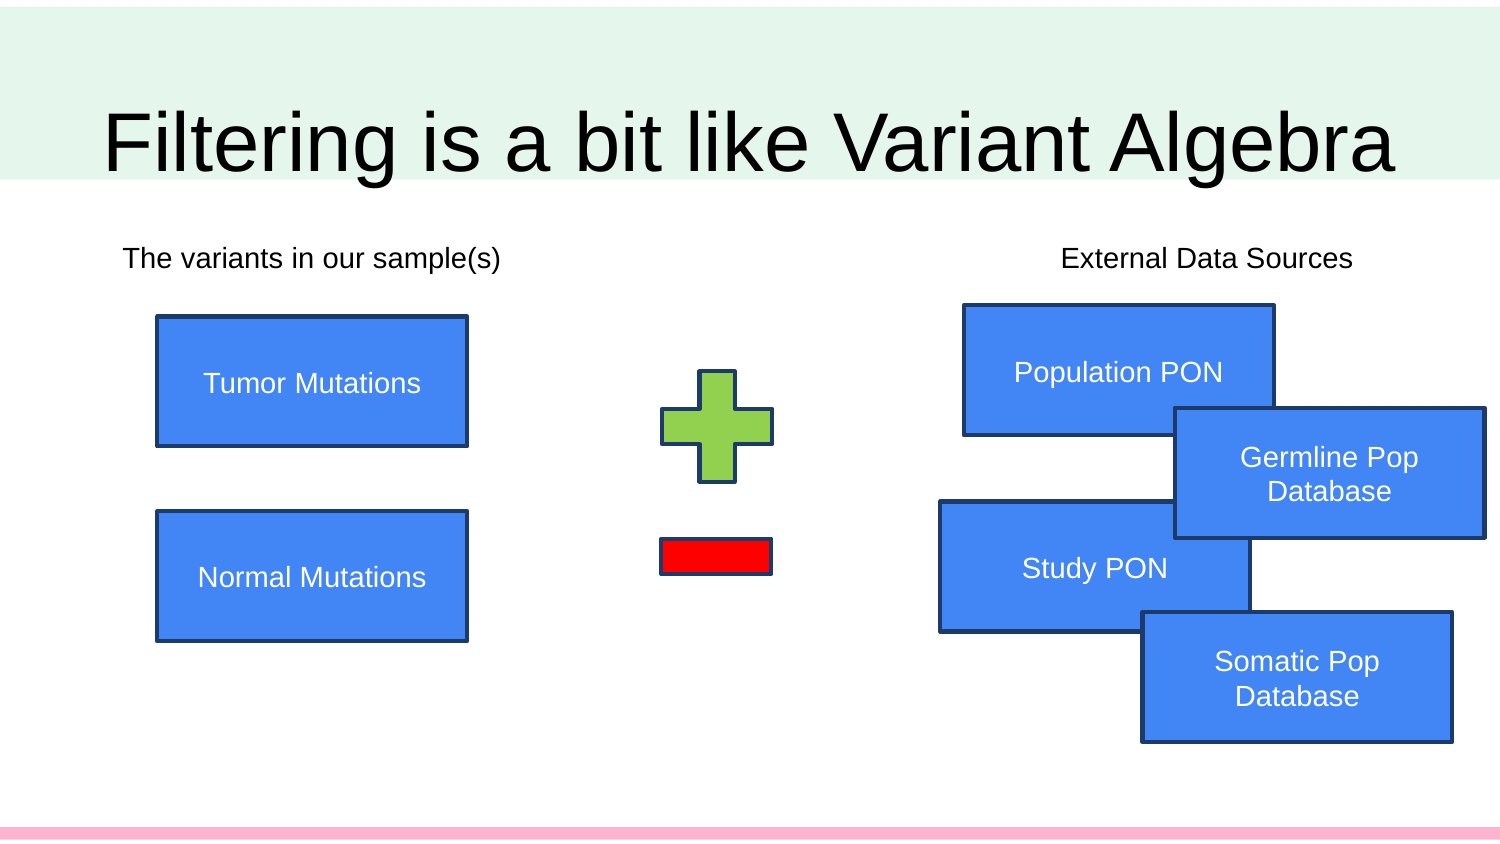

# Filtering is a bit like Variant Algebra
The variants in our sample(s)
External Data Sources
Population PON
Tumor Mutations

Germline Pop Database

Study PON
Normal Mutations
Somatic Pop Database